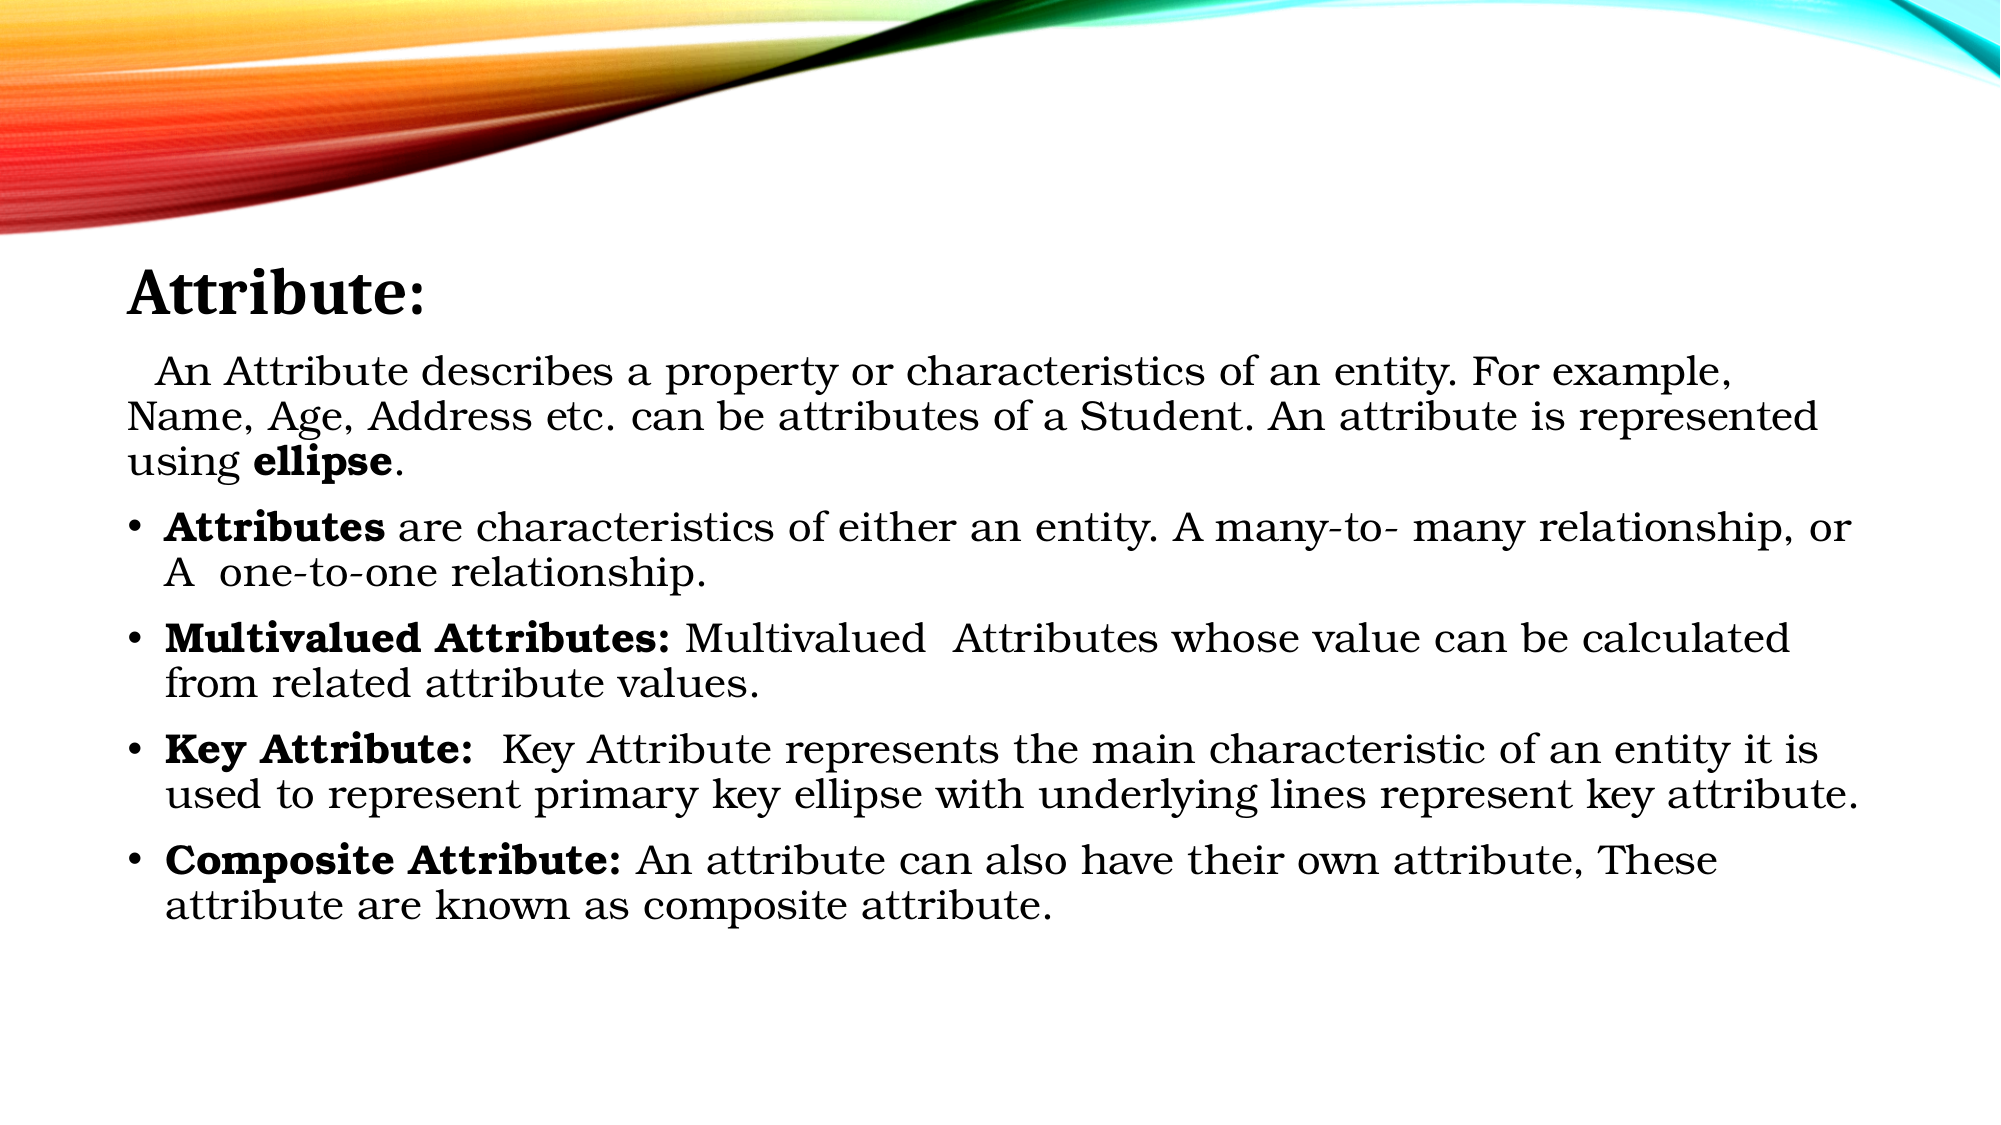

#
Attribute:
  An Attribute describes a property or characteristics of an entity. For example, Name, Age, Address etc. can be attributes of a Student. An attribute is represented using ellipse.
Attributes are characteristics of either an entity. A many-to- many relationship, or A  one-to-one relationship.
Multivalued Attributes: Multivalued  Attributes whose value can be calculated from related attribute values.
Key Attribute:  Key Attribute represents the main characteristic of an entity it is used to represent primary key ellipse with underlying lines represent key attribute.
Composite Attribute: An attribute can also have their own attribute, These attribute are known as composite attribute.